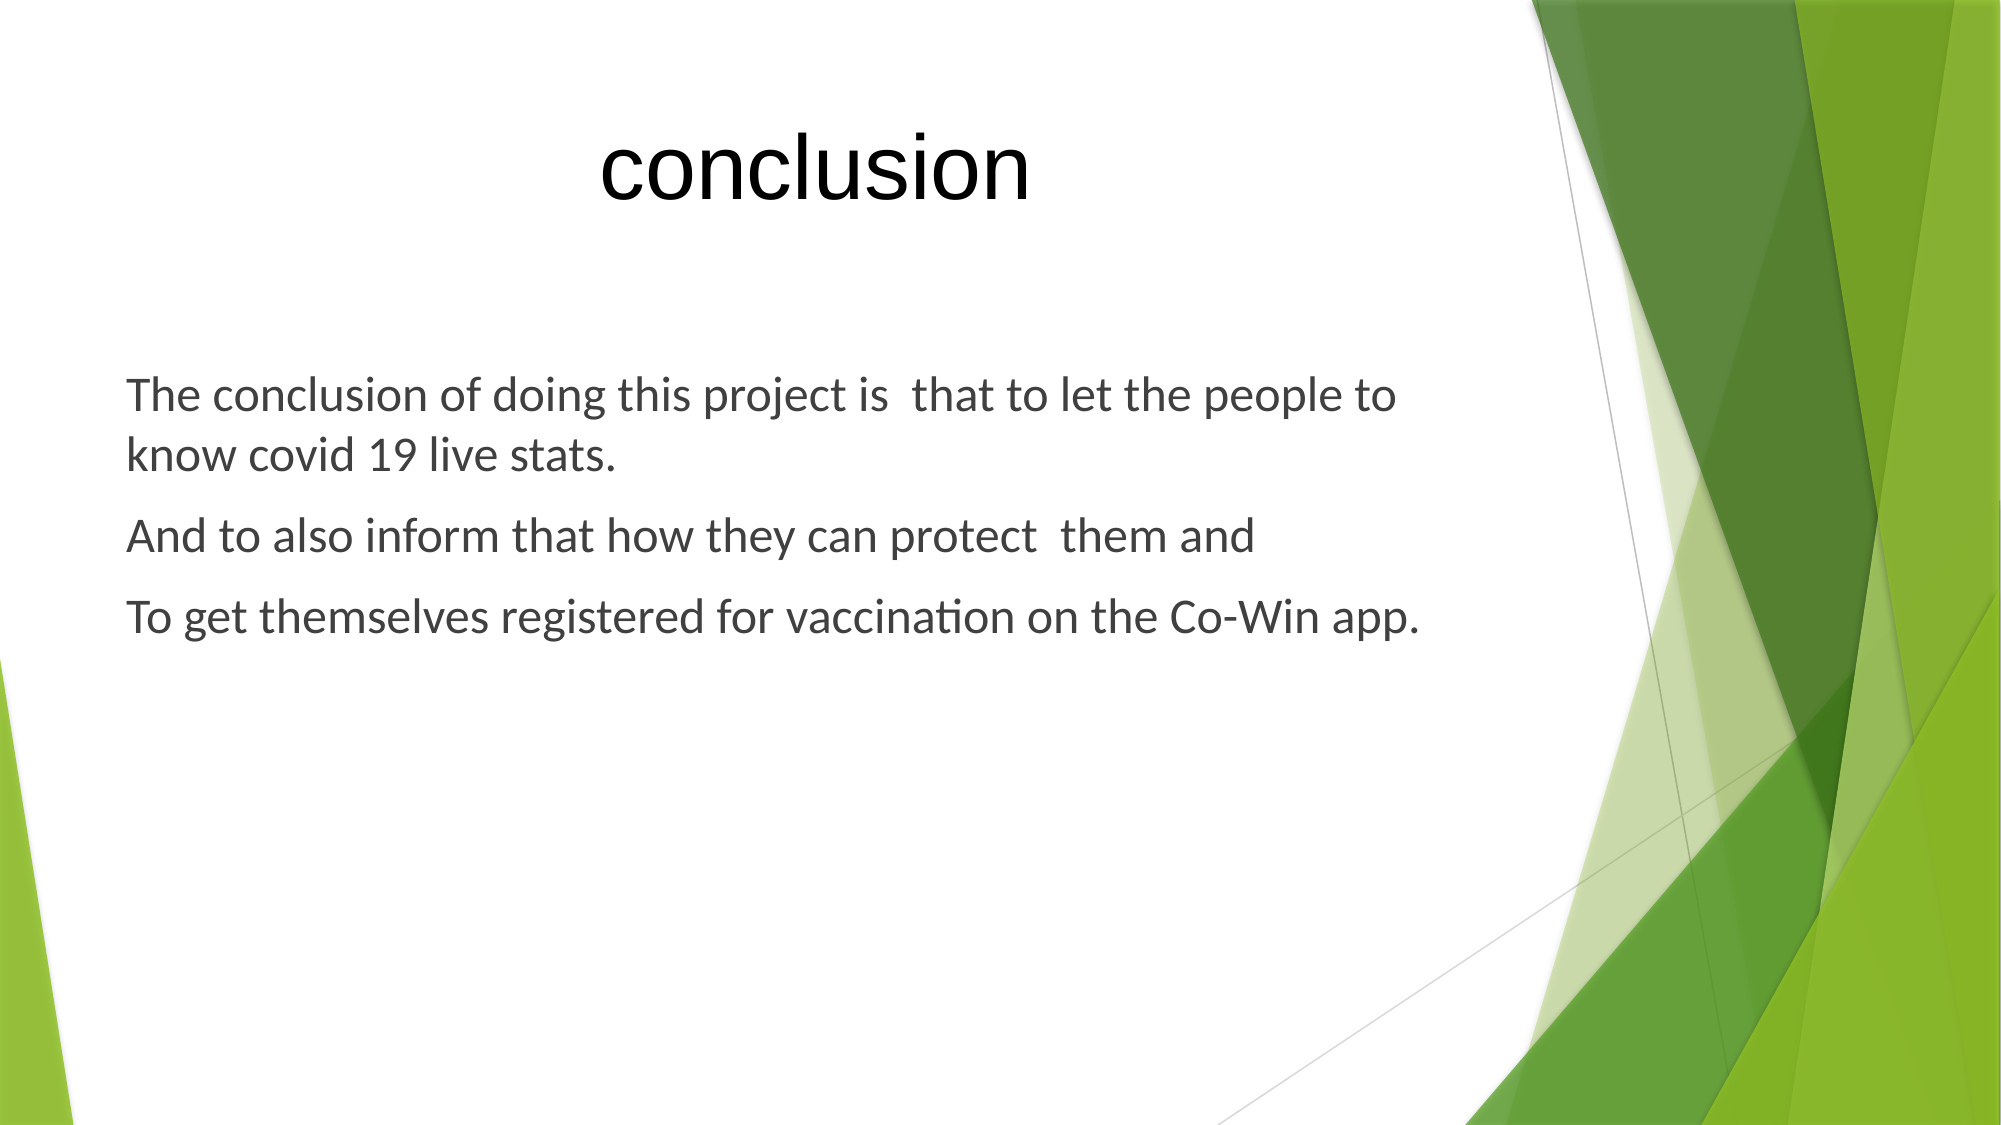

# conclusion
The conclusion of doing this project is  that to let the people to know covid 19 live stats.
And to also inform that how they can protect  them and
To get themselves registered for vaccination on the Co-Win app.